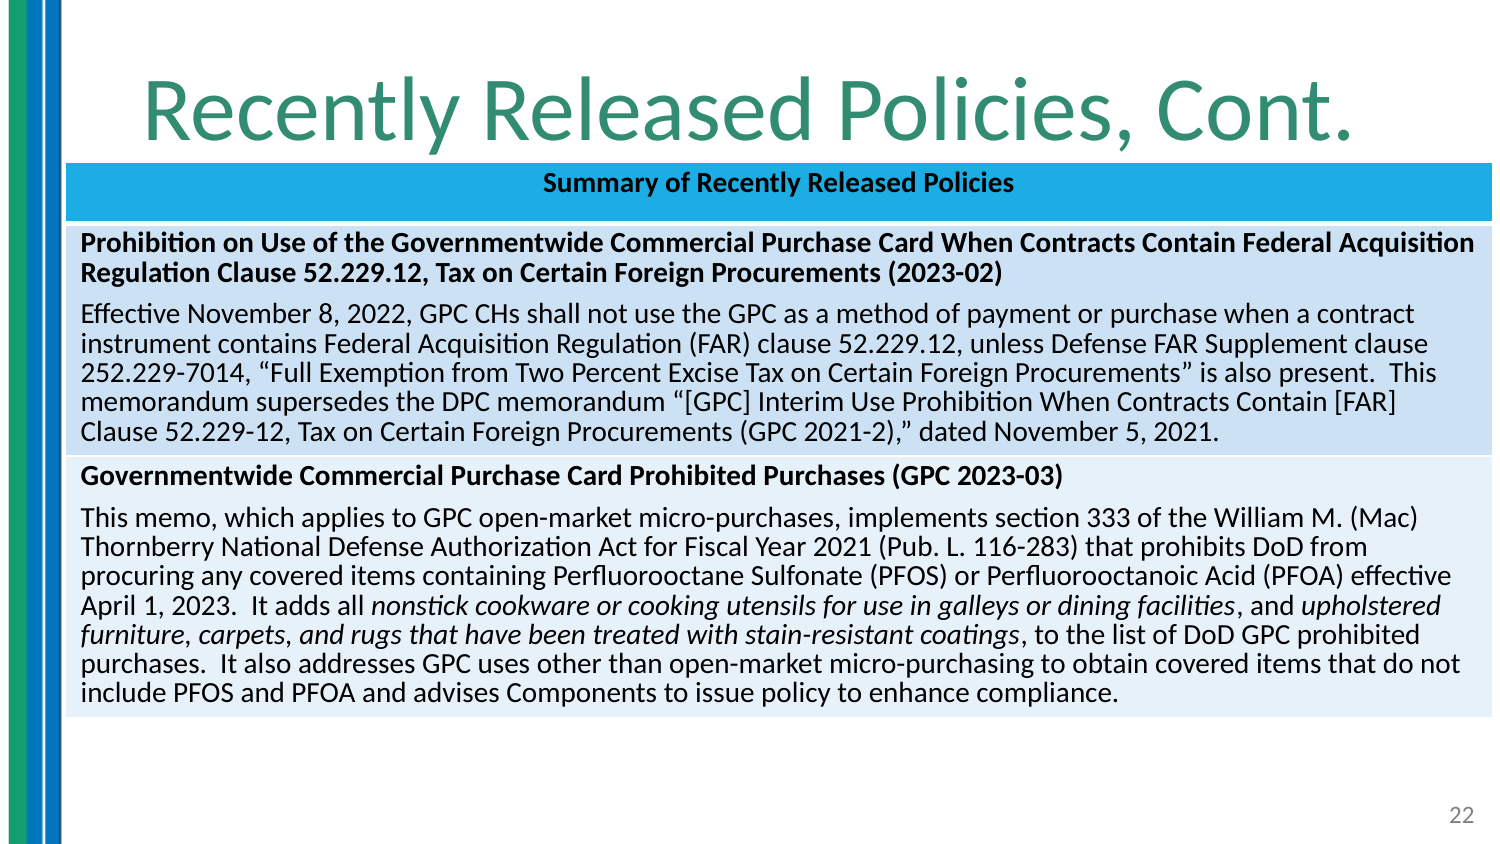

# Recently Released Policies, Cont.
| Summary of Recently Released Policies |
| --- |
| Prohibition on Use of the Governmentwide Commercial Purchase Card When Contracts Contain Federal Acquisition Regulation Clause 52.229.12, Tax on Certain Foreign Procurements (2023-02) Effective November 8, 2022, GPC CHs shall not use the GPC as a method of payment or purchase when a contract instrument contains Federal Acquisition Regulation (FAR) clause 52.229.12, unless Defense FAR Supplement clause 252.229-7014, “Full Exemption from Two Percent Excise Tax on Certain Foreign Procurements” is also present. This memorandum supersedes the DPC memorandum “[GPC] Interim Use Prohibition When Contracts Contain [FAR] Clause 52.229-12, Tax on Certain Foreign Procurements (GPC 2021-2),” dated November 5, 2021. |
| Governmentwide Commercial Purchase Card Prohibited Purchases (GPC 2023-03) This memo, which applies to GPC open-market micro-purchases, implements section 333 of the William M. (Mac) Thornberry National Defense Authorization Act for Fiscal Year 2021 (Pub. L. 116-283) that prohibits DoD from procuring any covered items containing Perfluorooctane Sulfonate (PFOS) or Perfluorooctanoic Acid (PFOA) effective April 1, 2023.  It adds all nonstick cookware or cooking utensils for use in galleys or dining facilities, and upholstered furniture, carpets, and rugs that have been treated with stain-resistant coatings, to the list of DoD GPC prohibited purchases.  It also addresses GPC uses other than open-market micro-purchasing to obtain covered items that do not include PFOS and PFOA and advises Components to issue policy to enhance compliance. |